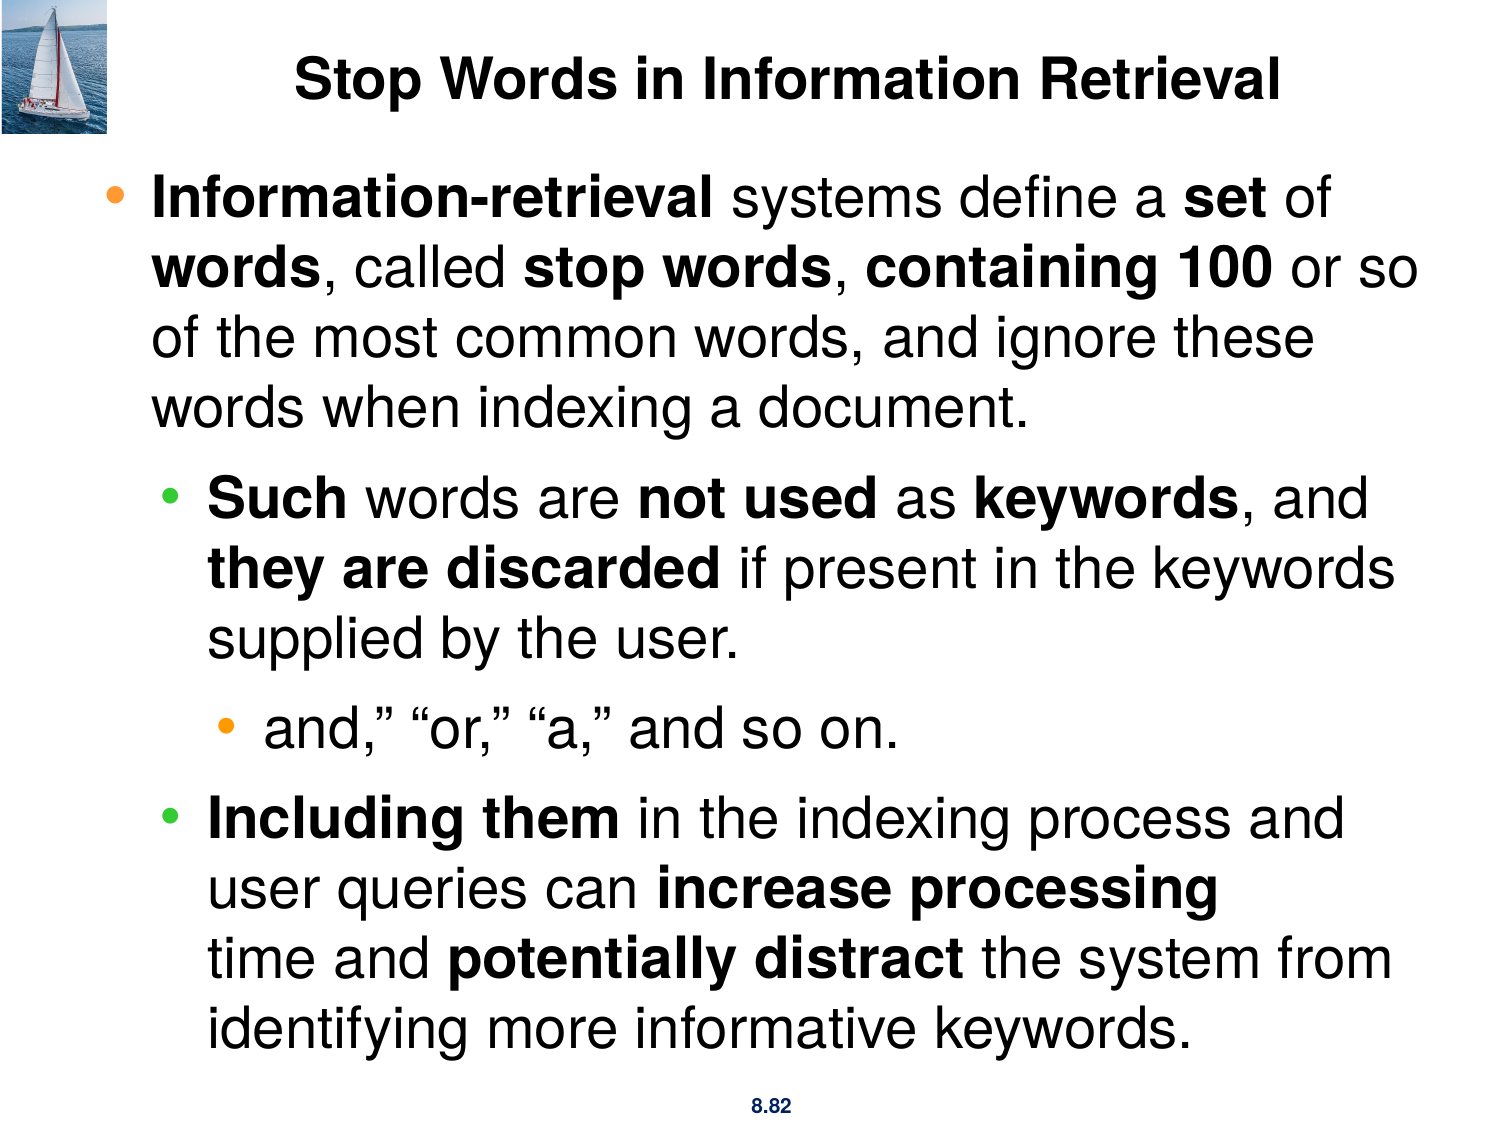

# Stop Words in Information Retrieval
Information-retrieval systems define a set of words, called stop words, containing 100 or so of the most common words, and ignore these words when indexing a document.
Such words are not used as keywords, and they are discarded if present in the keywords supplied by the user.
and,” “or,” “a,” and so on.
Including them in the indexing process and user queries can increase processing time and potentially distract the system from identifying more informative keywords.